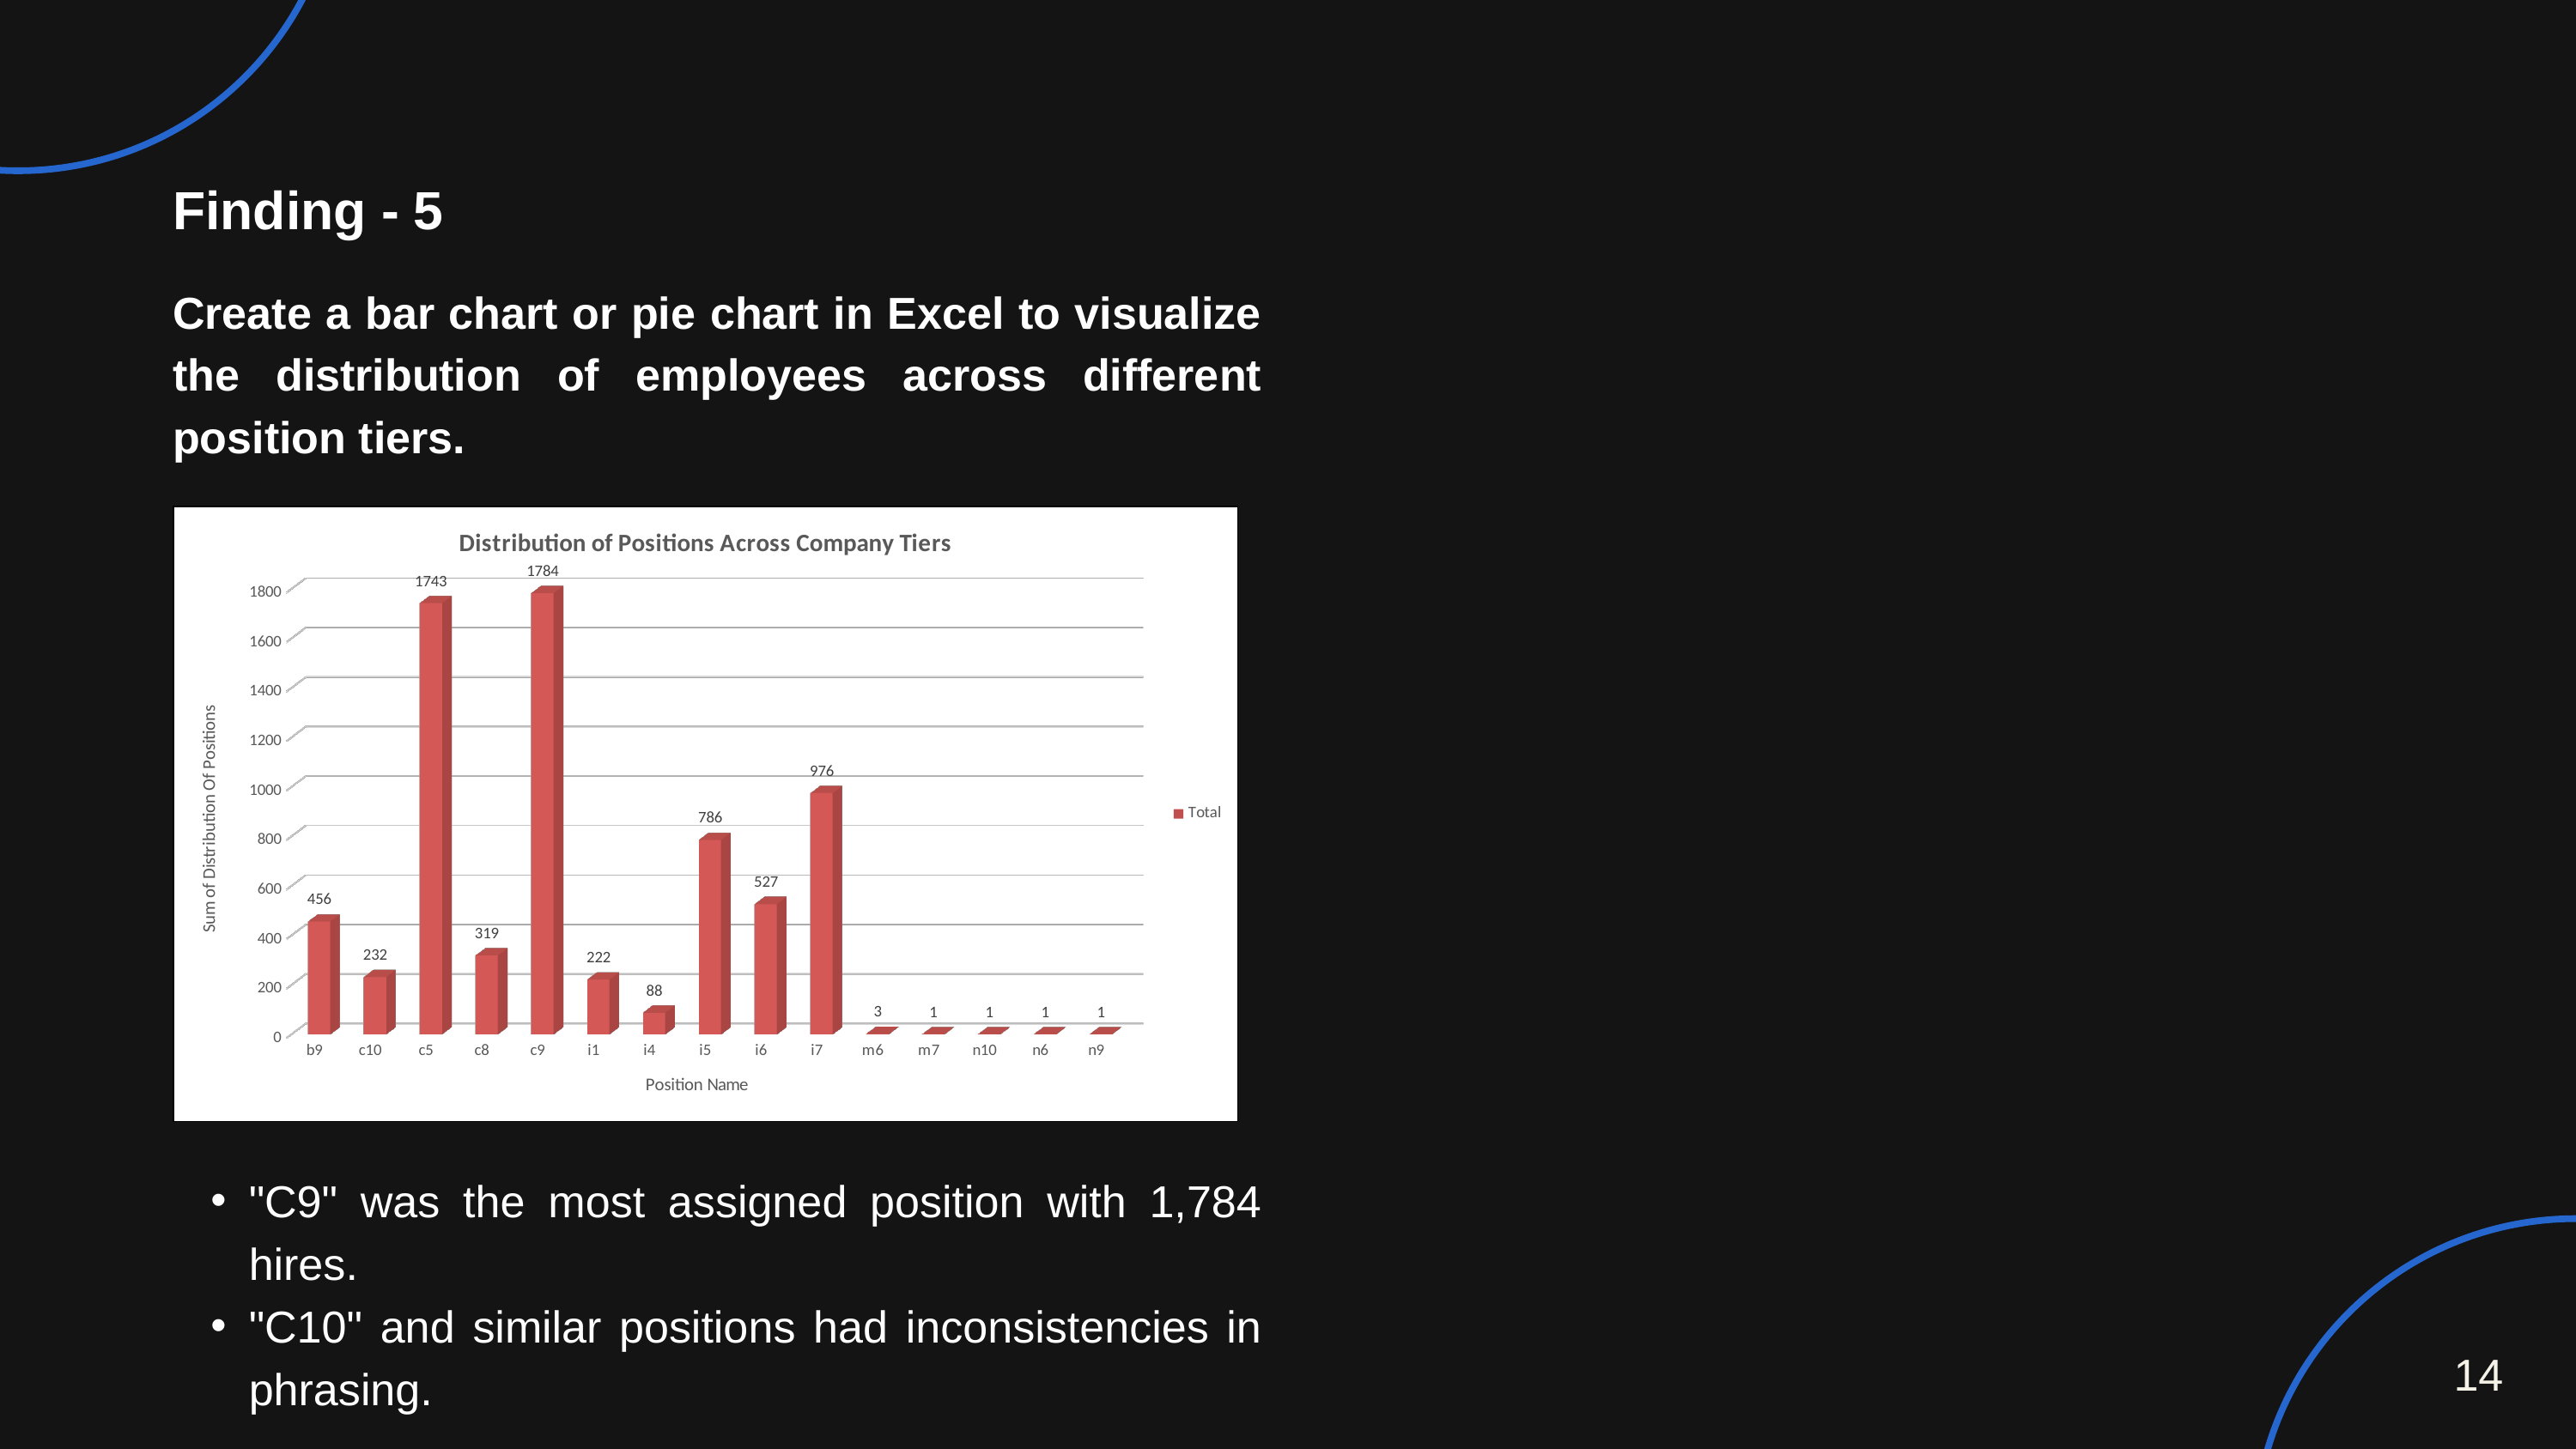

Finding - 5
Create a bar chart or pie chart in Excel to visualize the distribution of employees across different position tiers.

[unsupported chart]

"C9" was the most assigned position with 1,784 hires.
"C10" and similar positions had inconsistencies in phrasing.

14